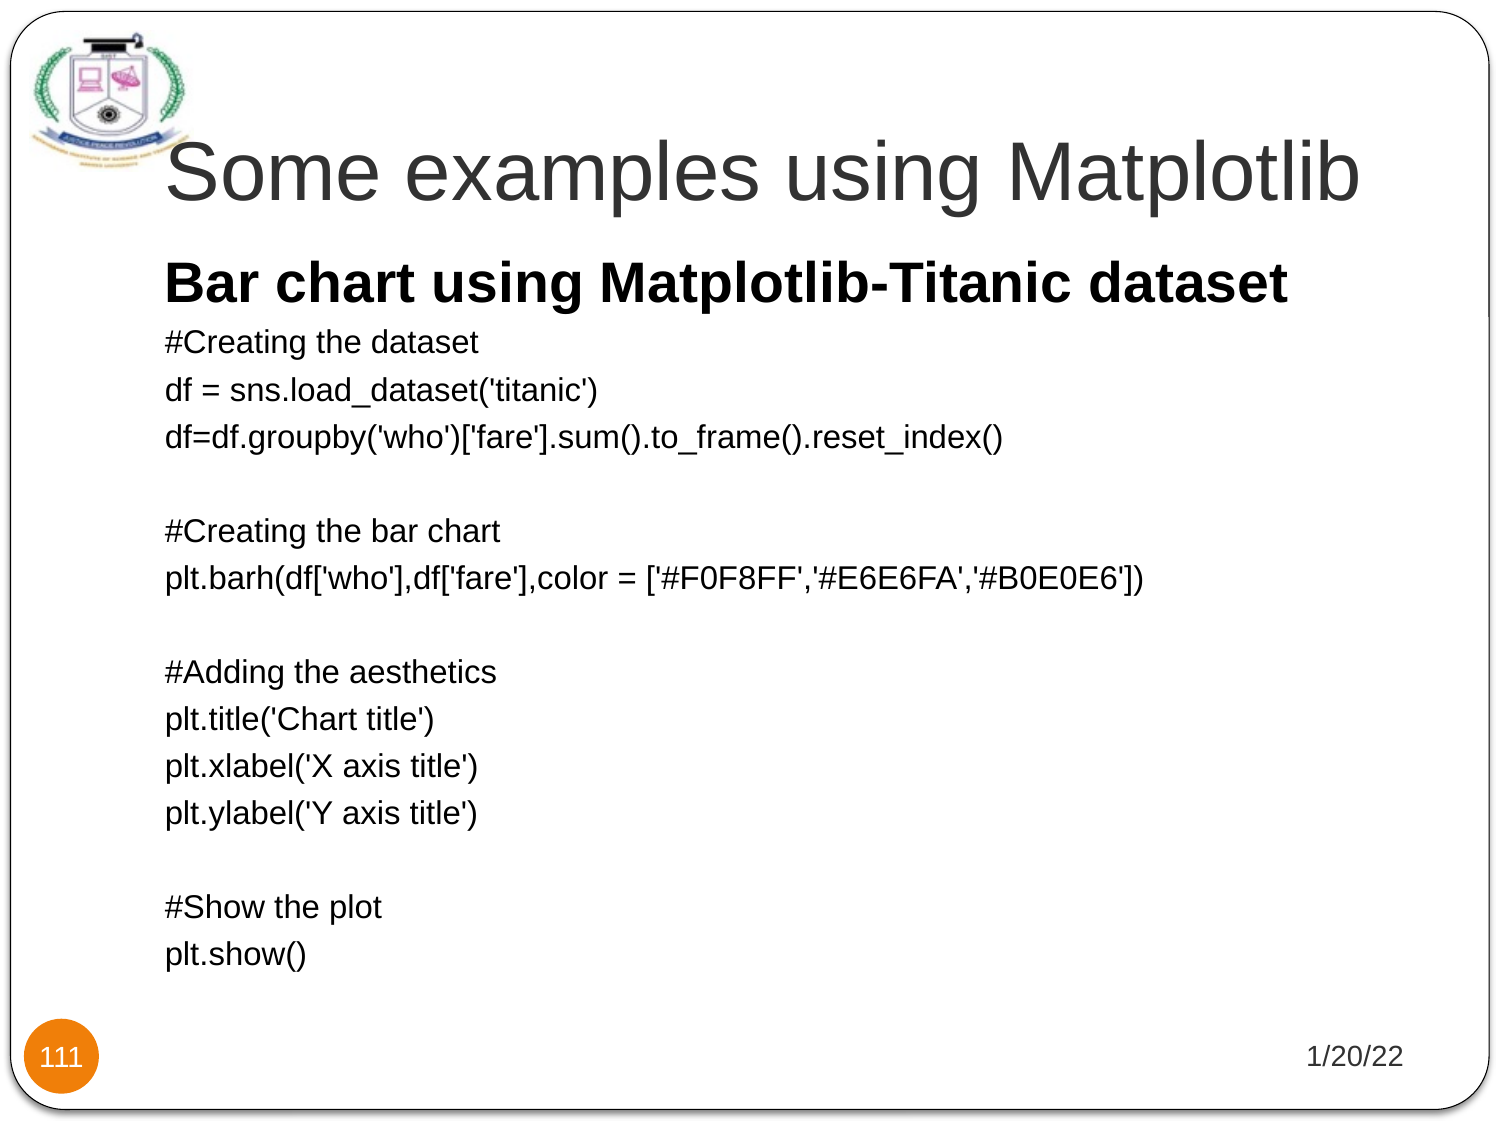

# Some examples using Matplotlib
Bar chart using Matplotlib-Titanic dataset
#Creating the dataset
df = sns.load_dataset('titanic')
df=df.groupby('who')['fare'].sum().to_frame().reset_index()

#Creating the bar chart
plt.barh(df['who'],df['fare'],color = ['#F0F8FF','#E6E6FA','#B0E0E6'])

#Adding the aesthetics
plt.title('Chart title')
plt.xlabel('X axis title')
plt.ylabel('Y axis title')

#Show the plot
plt.show()

1/20/22
111